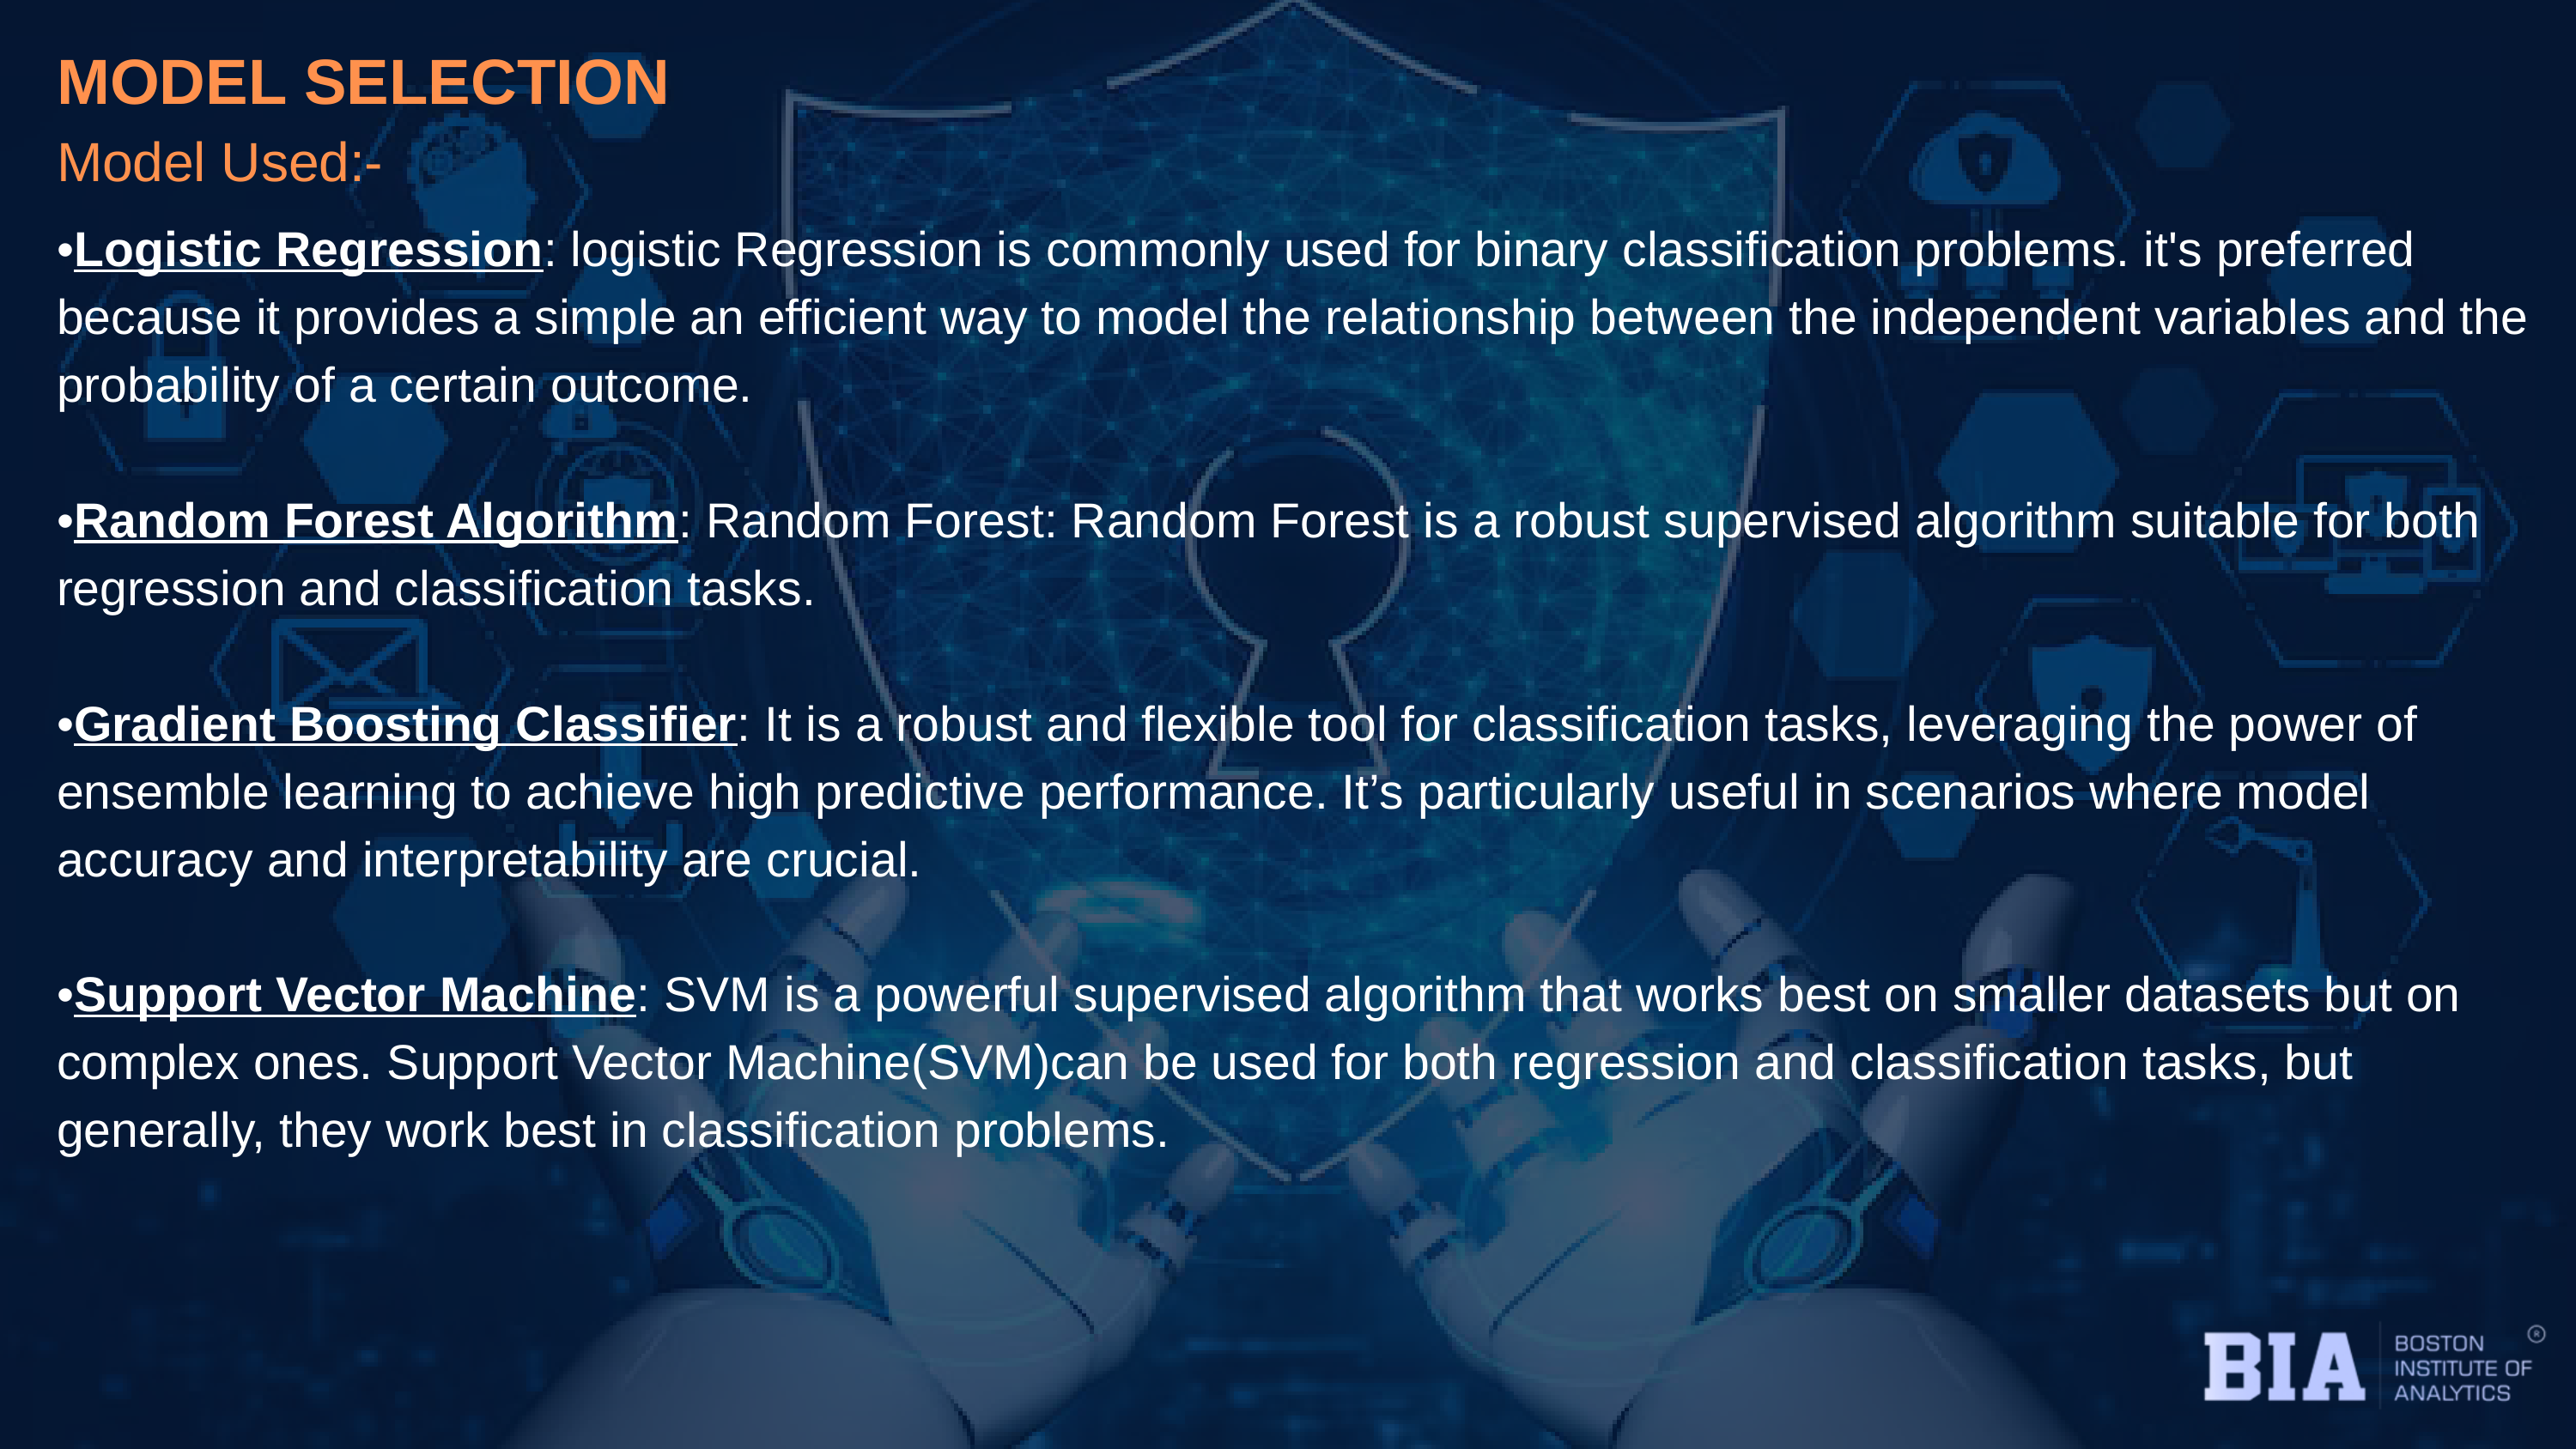

MODEL SELECTION
Model Used:-
•Logistic Regression: logistic Regression is commonly used for binary classification problems. it's preferred because it provides a simple an efficient way to model the relationship between the independent variables and the probability of a certain outcome.

•Random Forest Algorithm: Random Forest: Random Forest is a robust supervised algorithm suitable for both regression and classification tasks.

•Gradient Boosting Classifier: It is a robust and flexible tool for classification tasks, leveraging the power of ensemble learning to achieve high predictive performance. It’s particularly useful in scenarios where model accuracy and interpretability are crucial.

•Support Vector Machine: SVM is a powerful supervised algorithm that works best on smaller datasets but on complex ones. Support Vector Machine(SVM)can be used for both regression and classification tasks, but generally, they work best in classification problems.